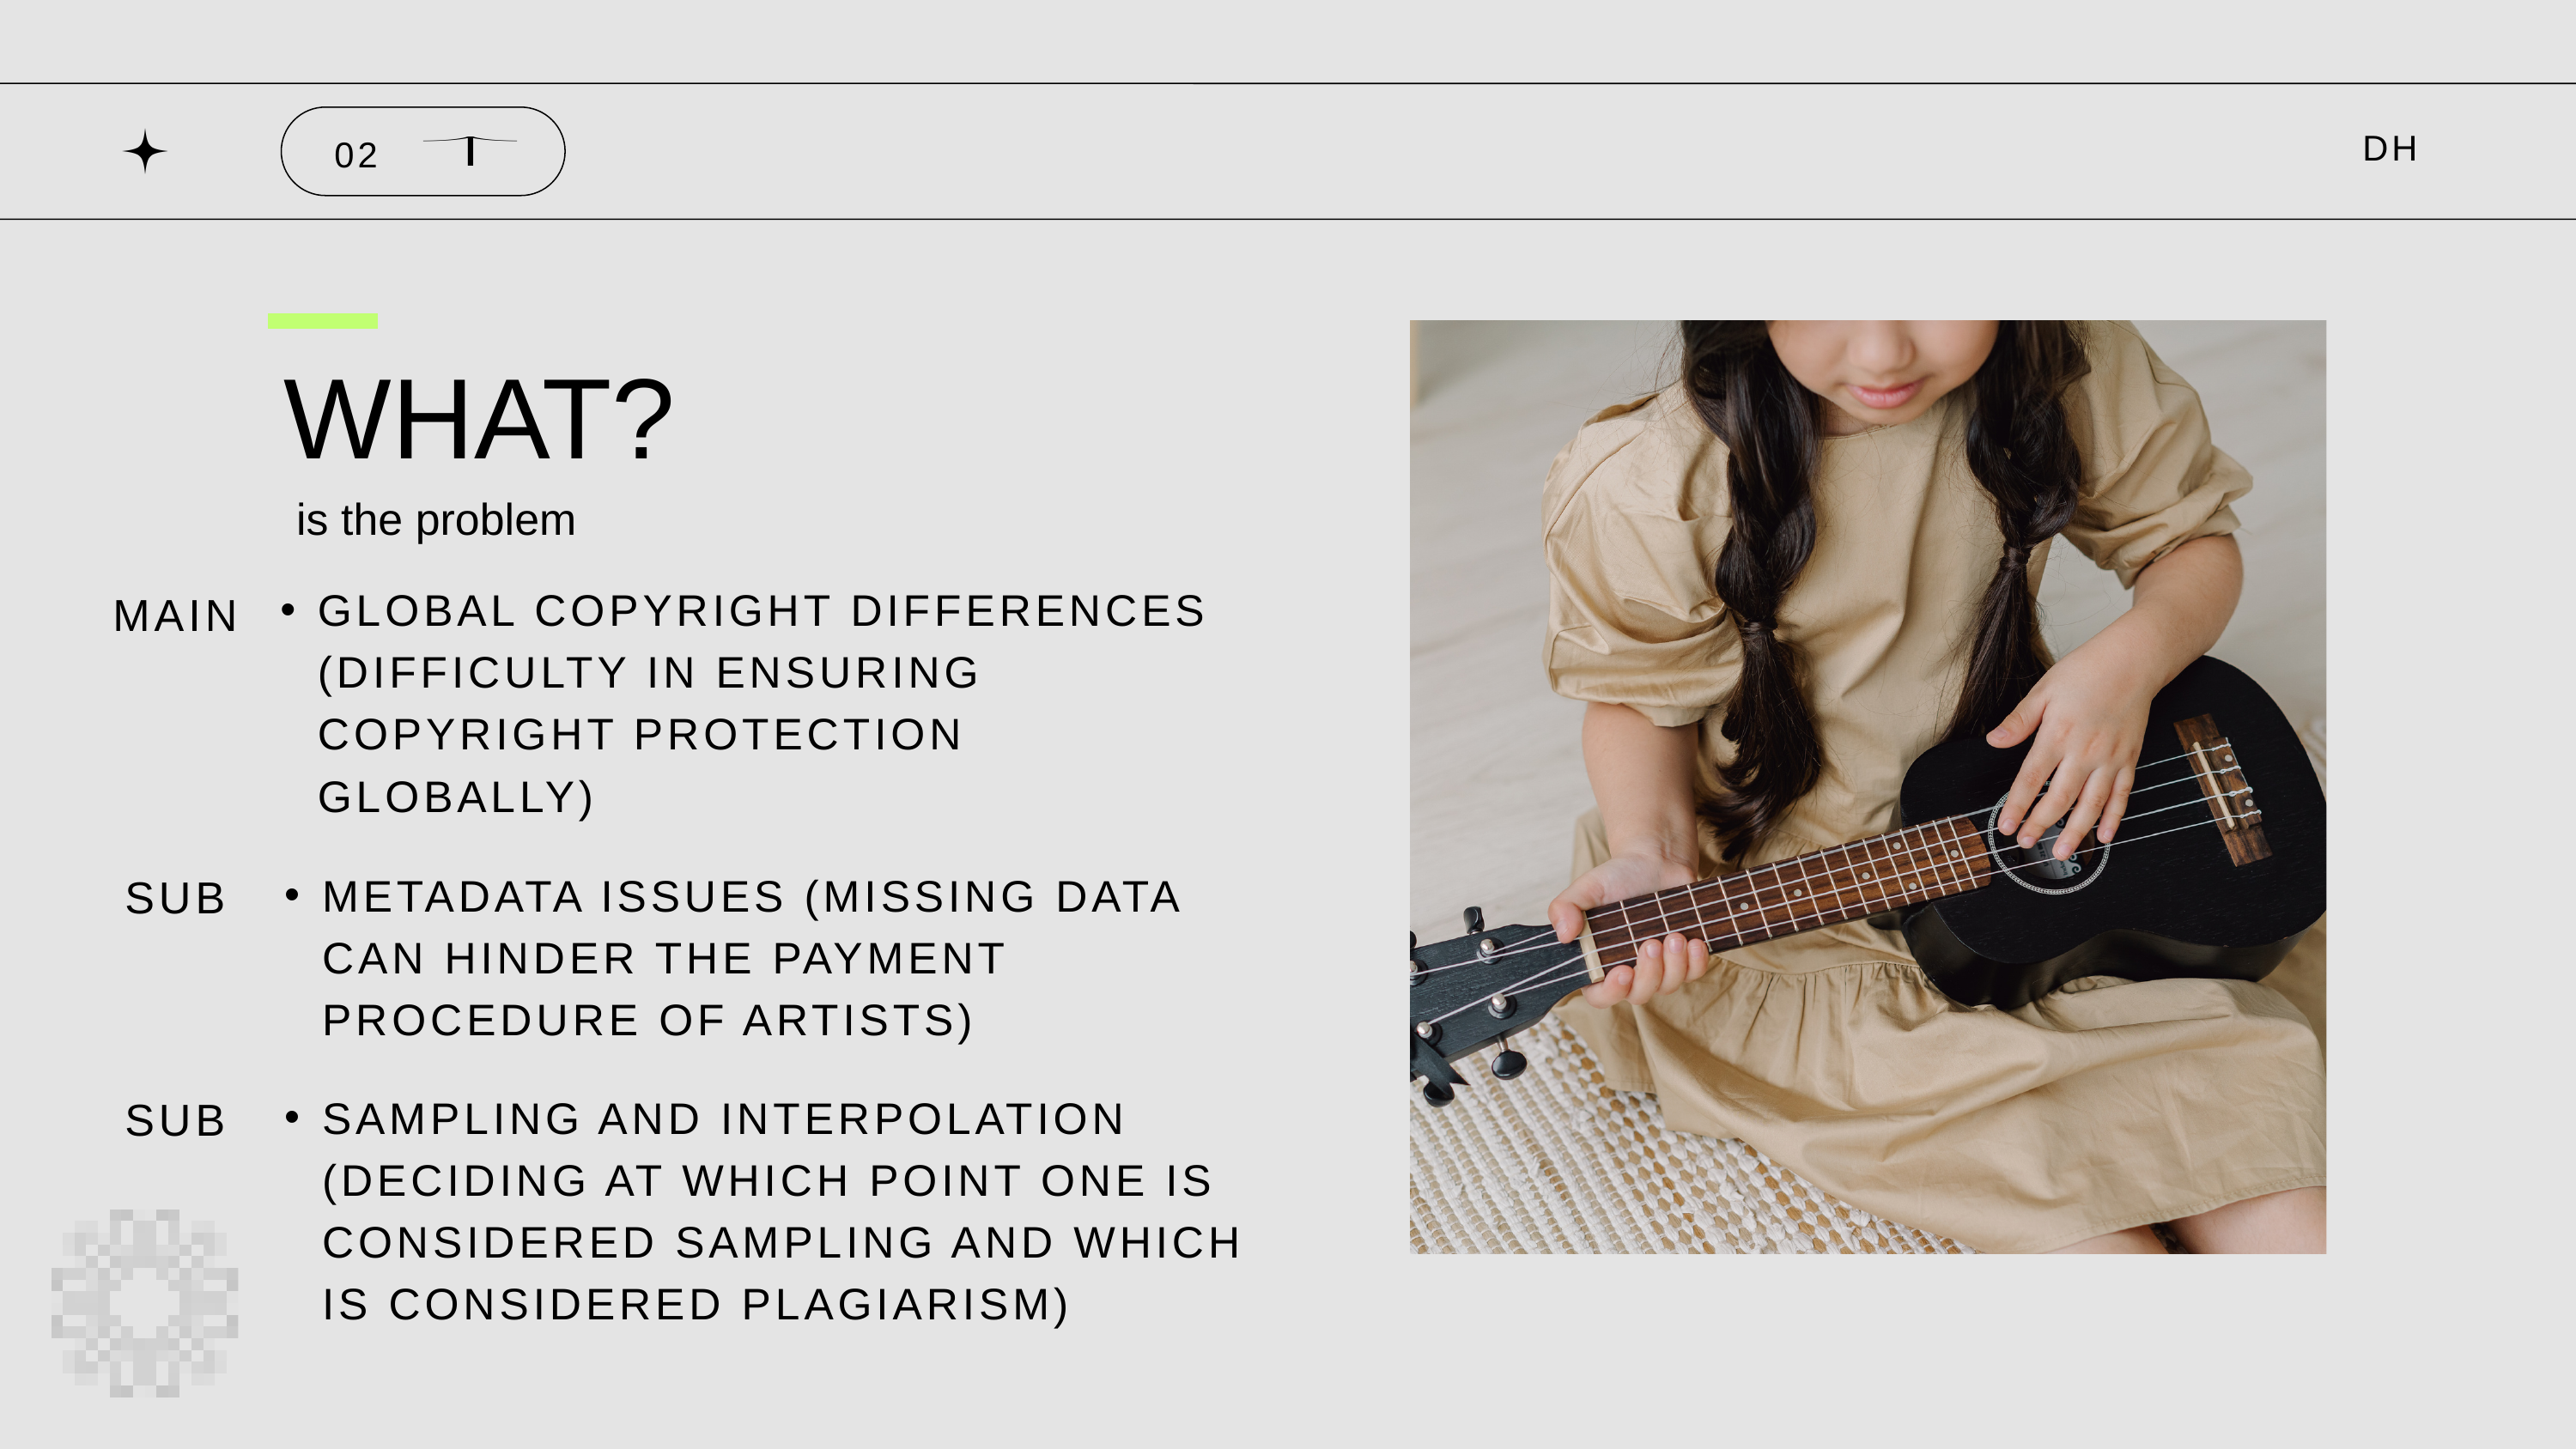

DH
02

WHAT?
 is the problem

GLOBAL COPYRIGHT DIFFERENCES (DIFFICULTY IN ENSURING COPYRIGHT PROTECTION GLOBALLY)
MAIN
METADATA ISSUES (MISSING DATA CAN HINDER THE PAYMENT PROCEDURE OF ARTISTS)
SUB
SAMPLING AND INTERPOLATION (DECIDING AT WHICH POINT ONE IS CONSIDERED SAMPLING AND WHICH IS CONSIDERED PLAGIARISM)
SUB